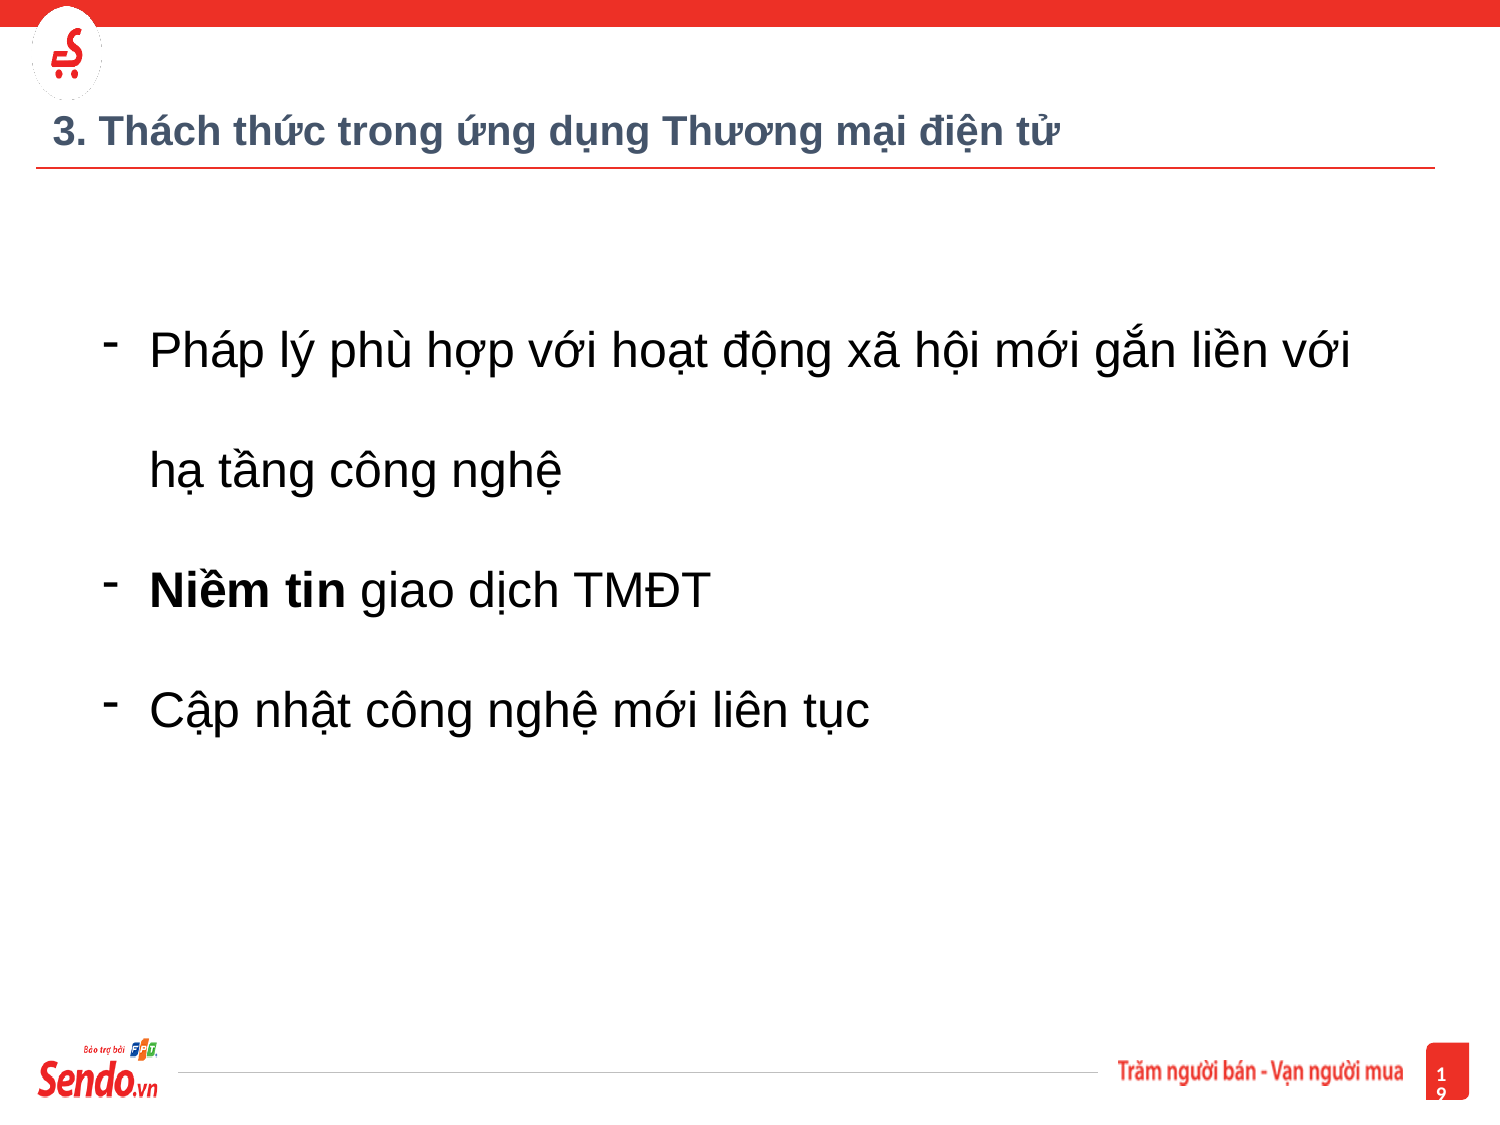

# 3. Thách thức trong ứng dụng Thương mại điện tử
Pháp lý phù hợp với hoạt động xã hội mới gắn liền với hạ tầng công nghệ
Niềm tin giao dịch TMĐT
Cập nhật công nghệ mới liên tục